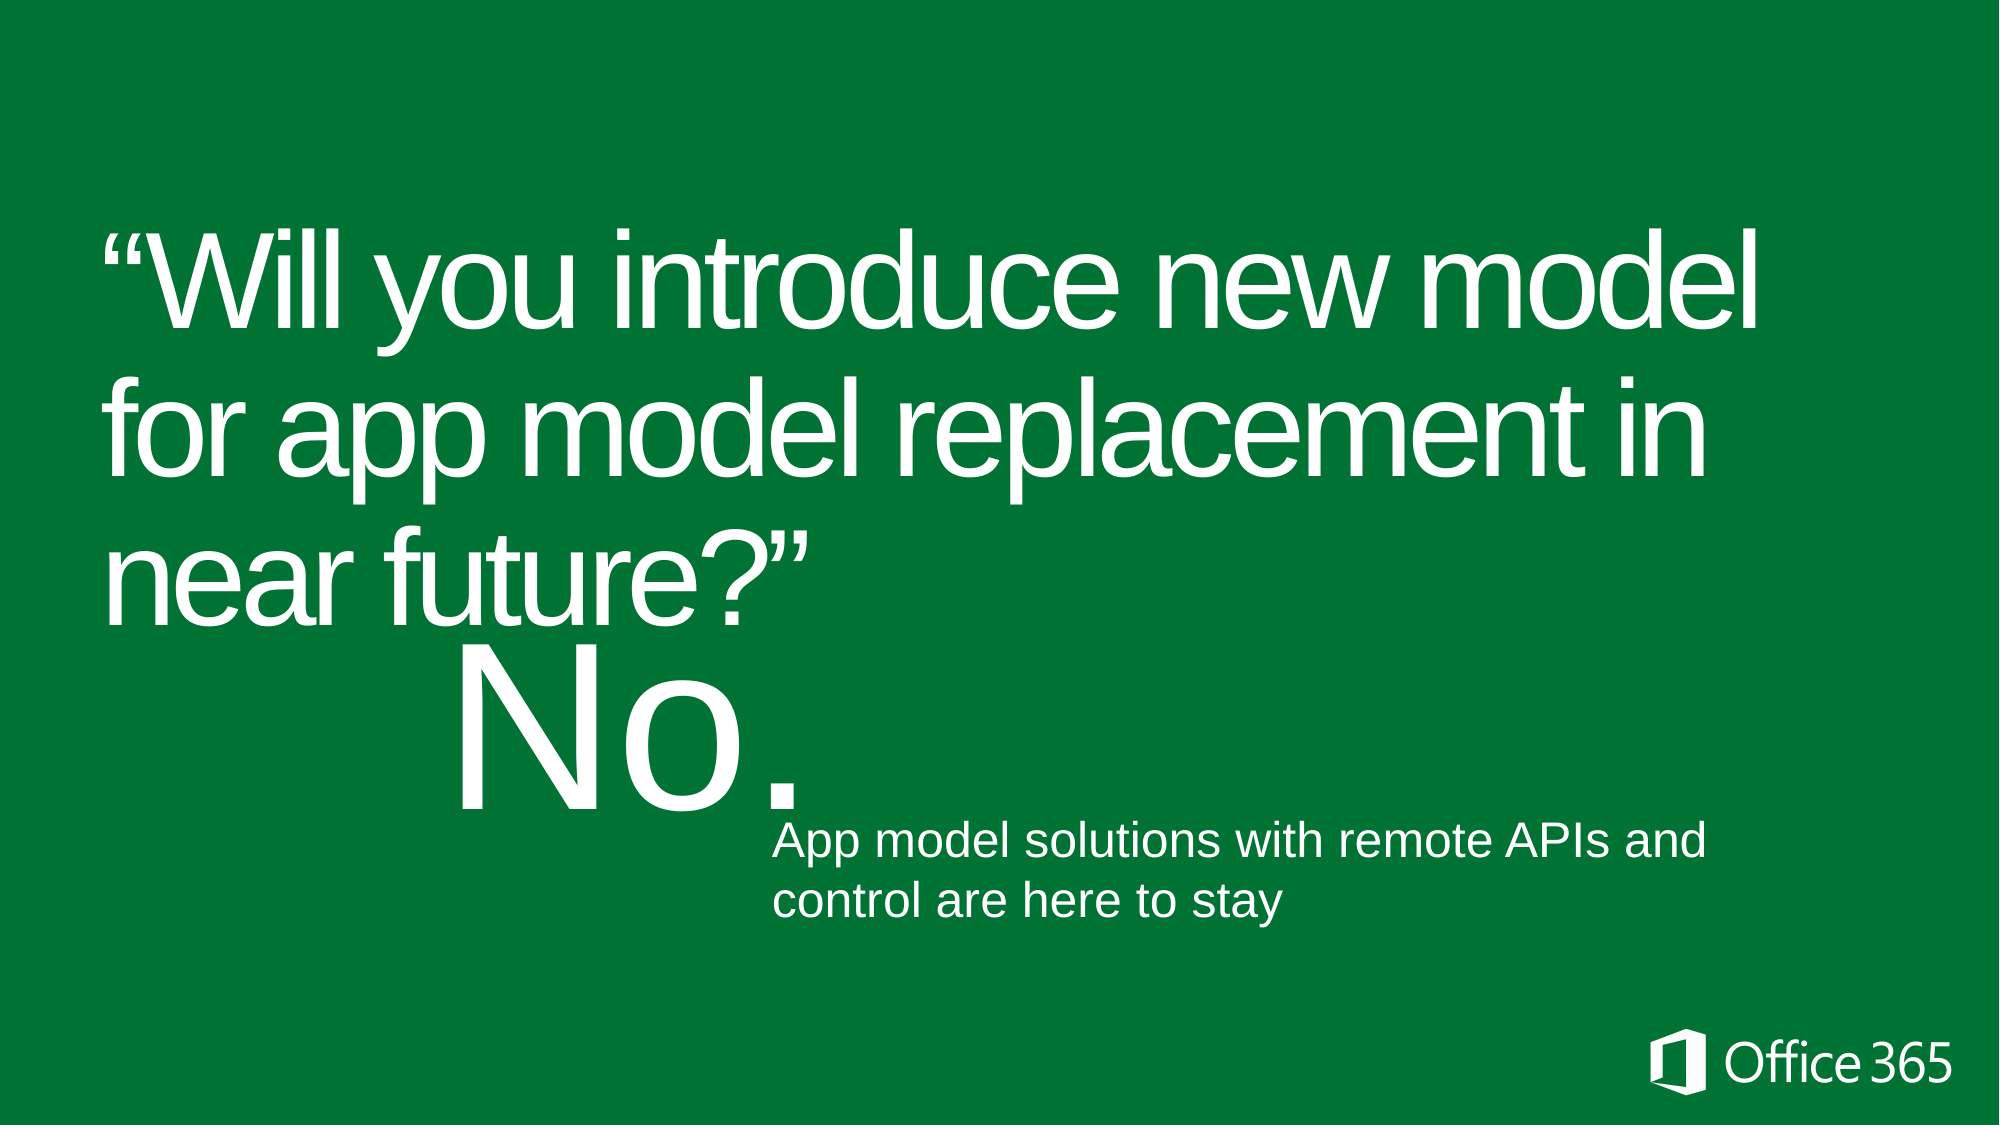

# “Will you introduce new model for app model replacement in near future?”
No.
App model solutions with remote APIs and control are here to stay